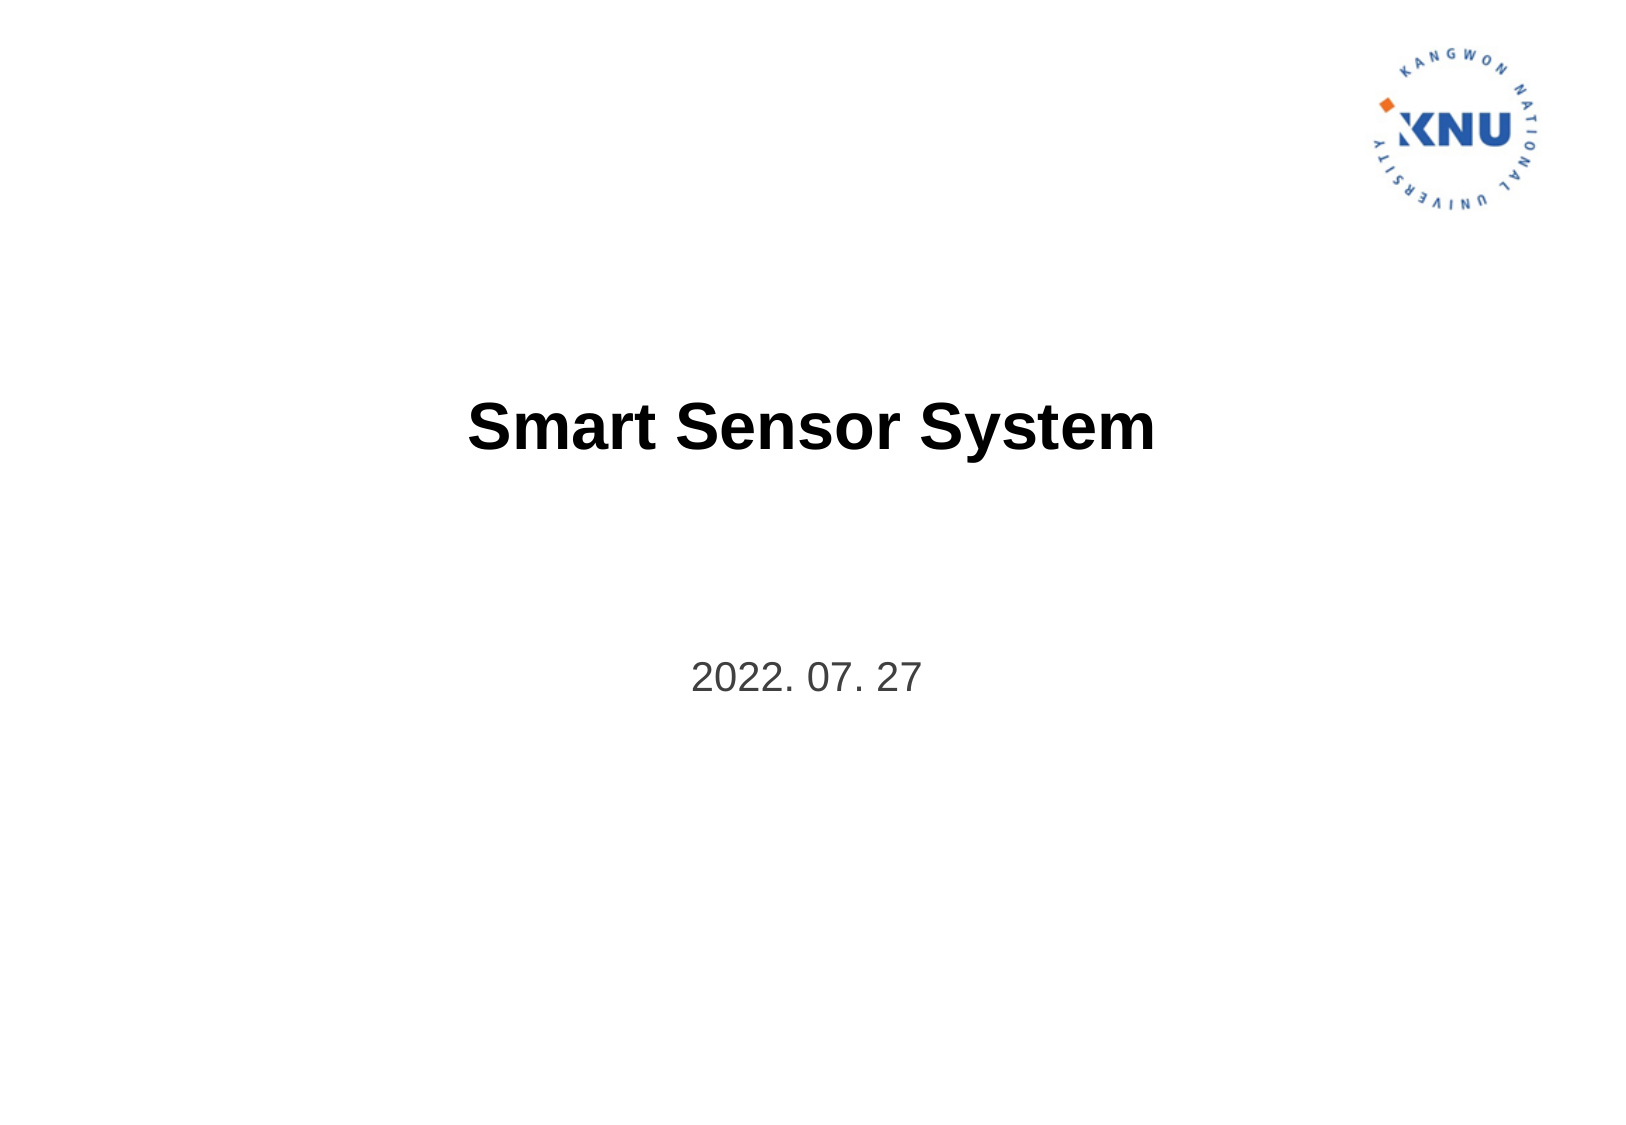

# Smart Sensor System
2022. 07. 27